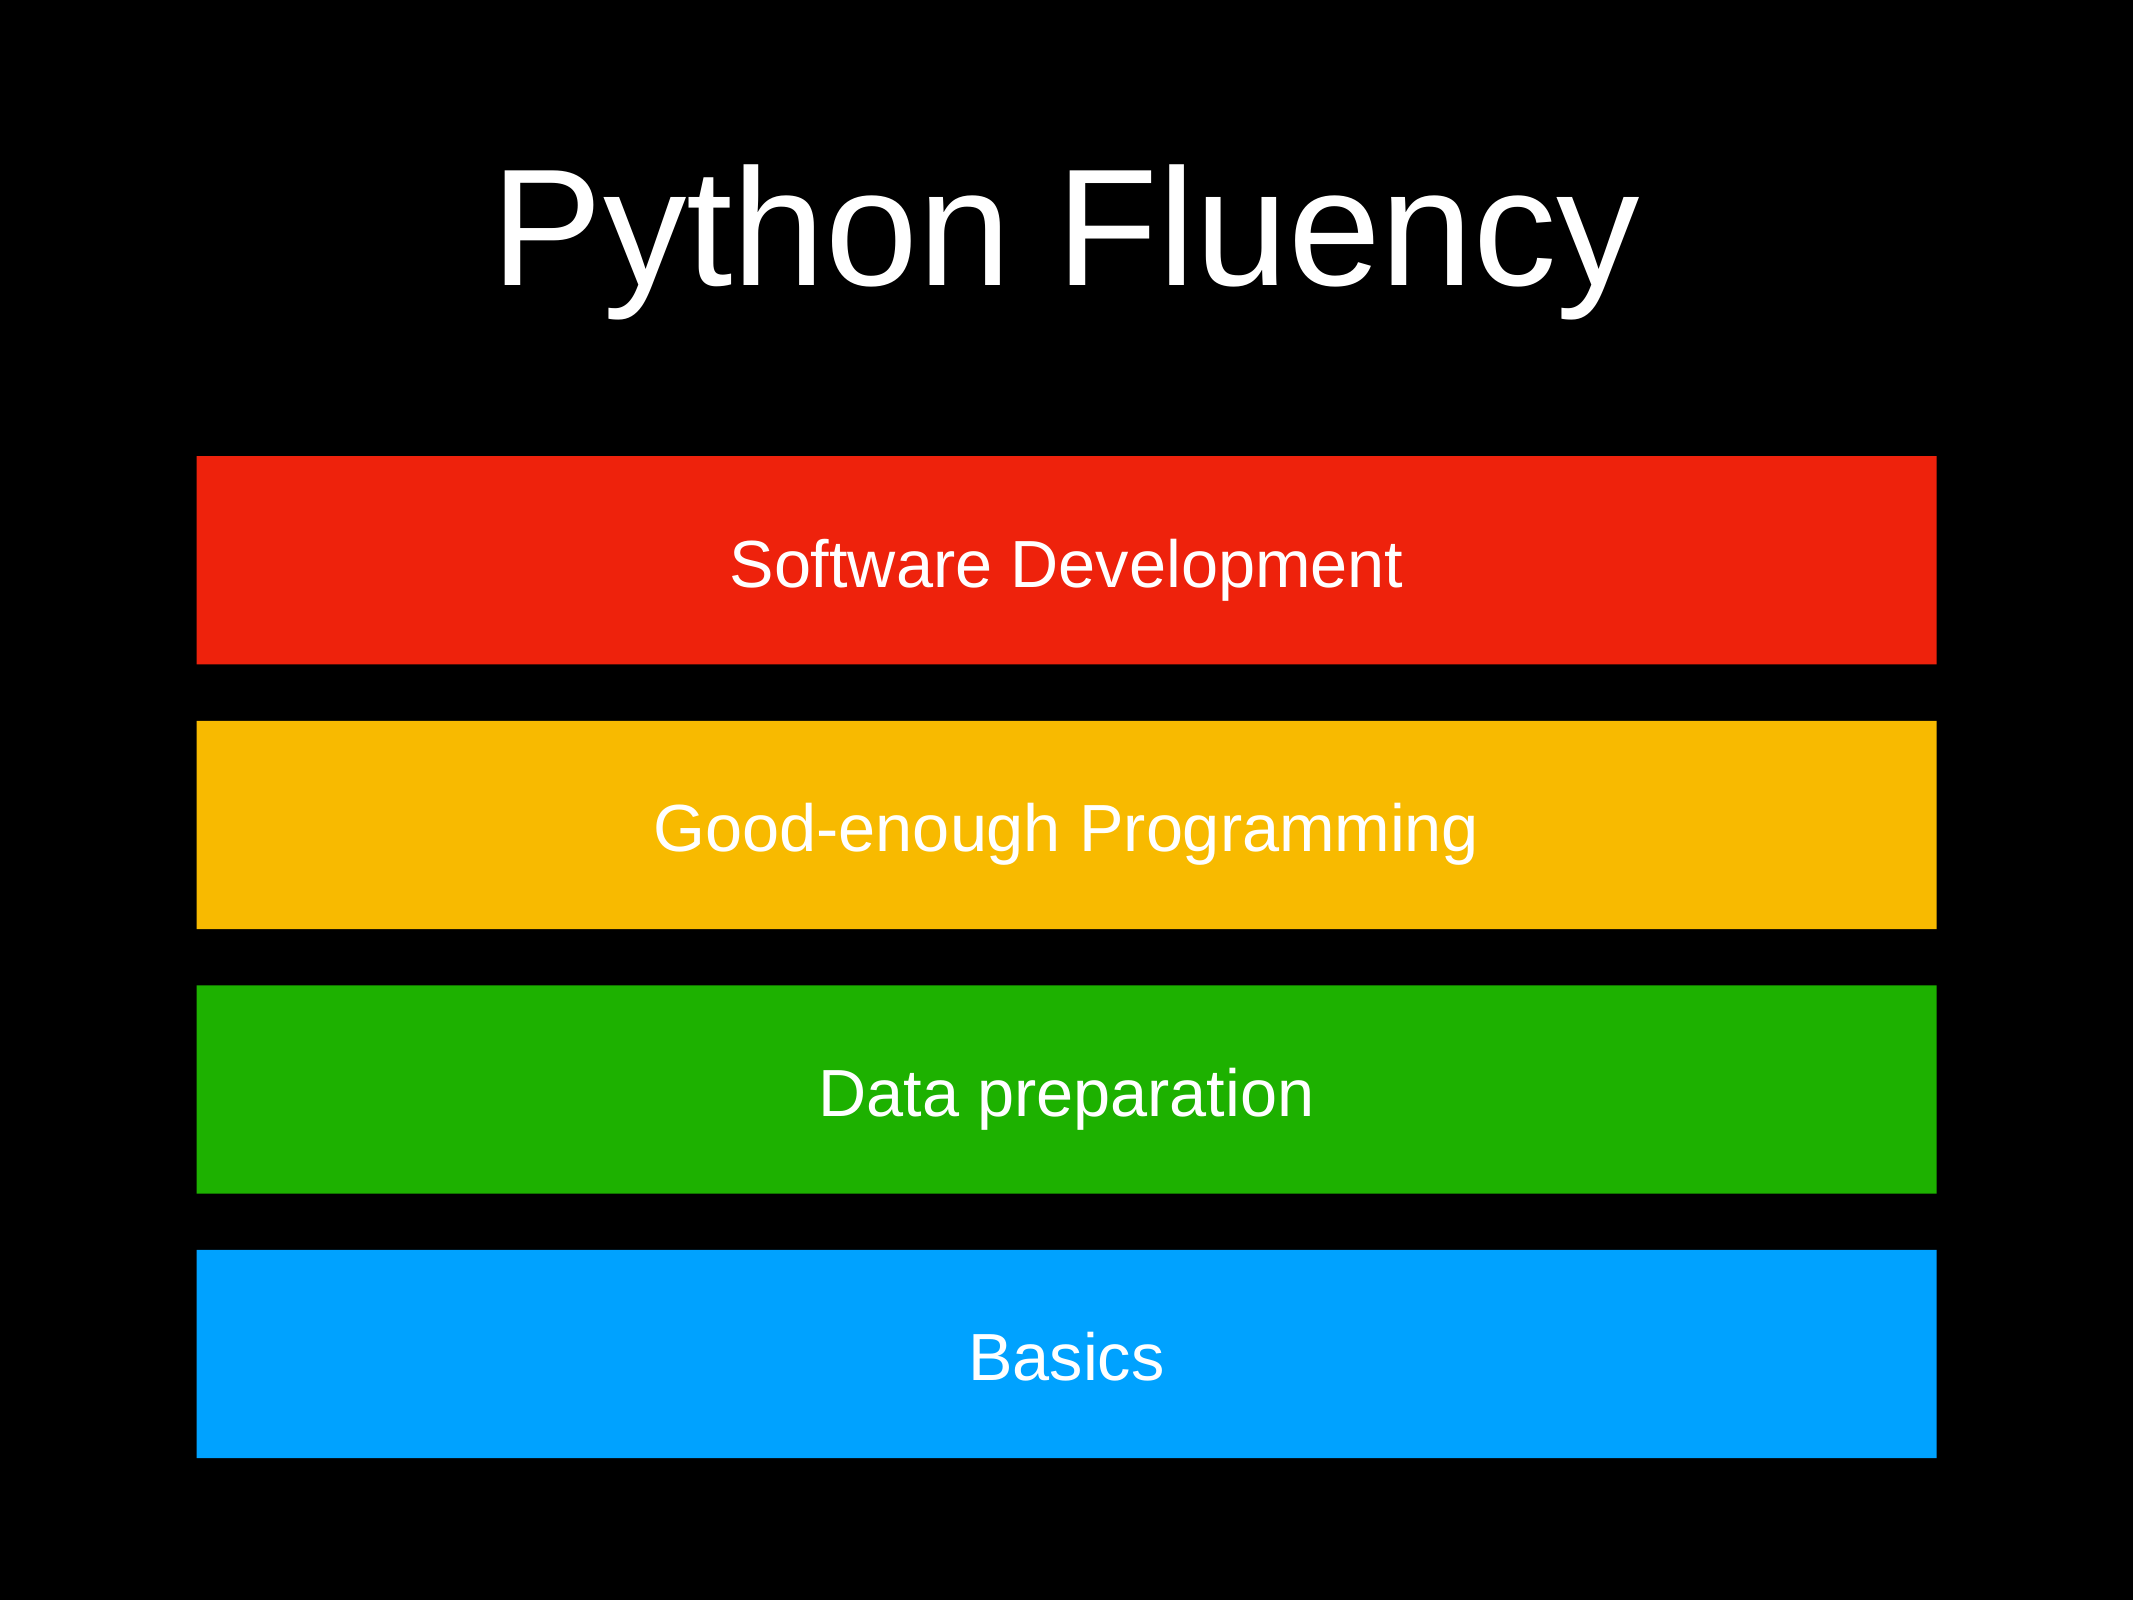

# Python Fluency
Software Development
Good-enough Programming
Data preparation
Basics